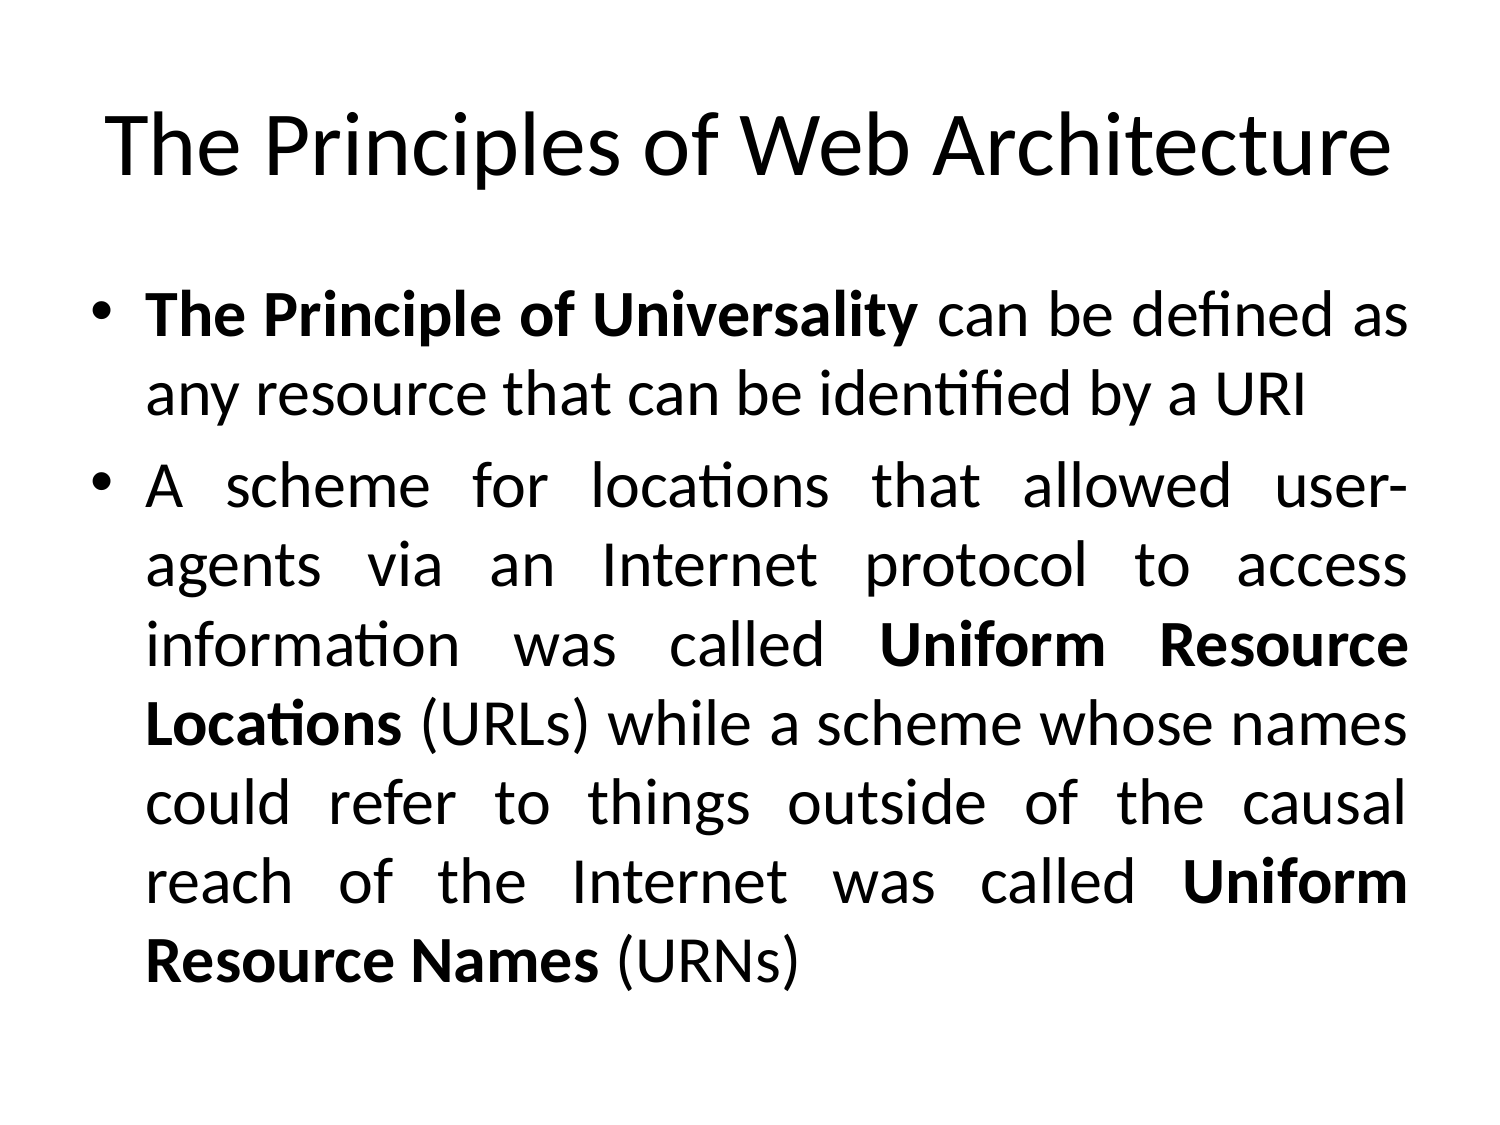

# The Principles of Web Architecture
The Principle of Universality can be defined as any resource that can be identified by a URI
A scheme for locations that allowed user-agents via an Internet protocol to access information was called Uniform Resource Locations (URLs) while a scheme whose names could refer to things outside of the causal reach of the Internet was called Uniform Resource Names (URNs)